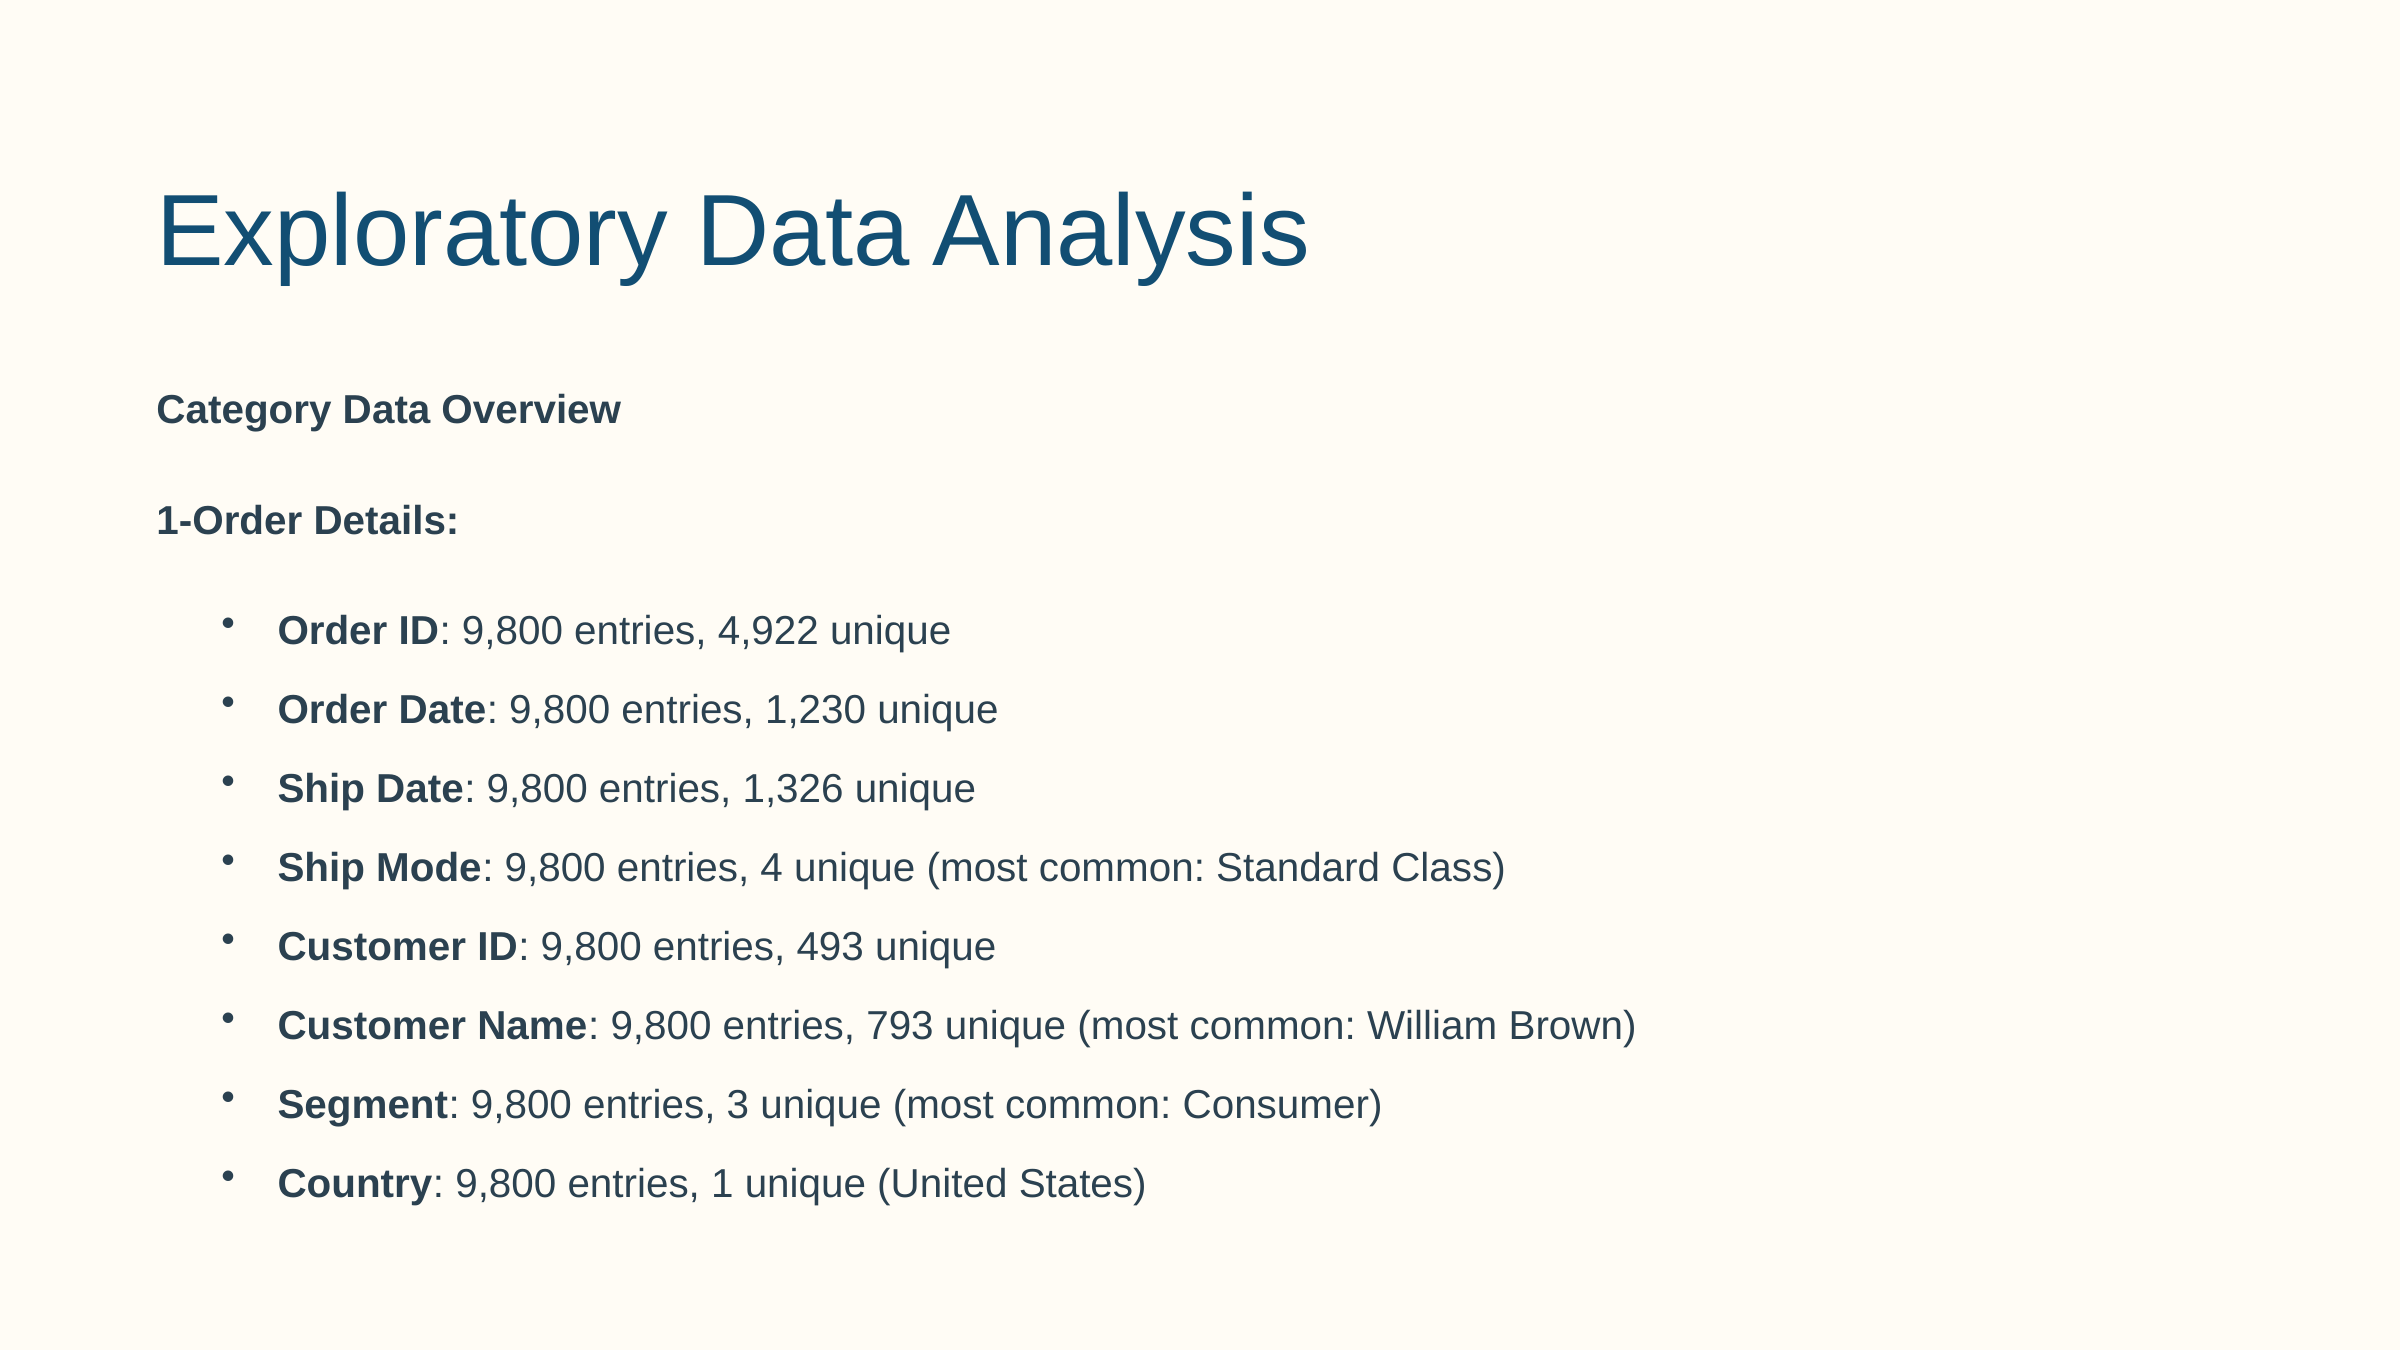

Exploratory Data Analysis
Category Data Overview
1-Order Details:
Order ID: 9,800 entries, 4,922 unique
Order Date: 9,800 entries, 1,230 unique
Ship Date: 9,800 entries, 1,326 unique
Ship Mode: 9,800 entries, 4 unique (most common: Standard Class)
Customer ID: 9,800 entries, 493 unique
Customer Name: 9,800 entries, 793 unique (most common: William Brown)
Segment: 9,800 entries, 3 unique (most common: Consumer)
Country: 9,800 entries, 1 unique (United States)